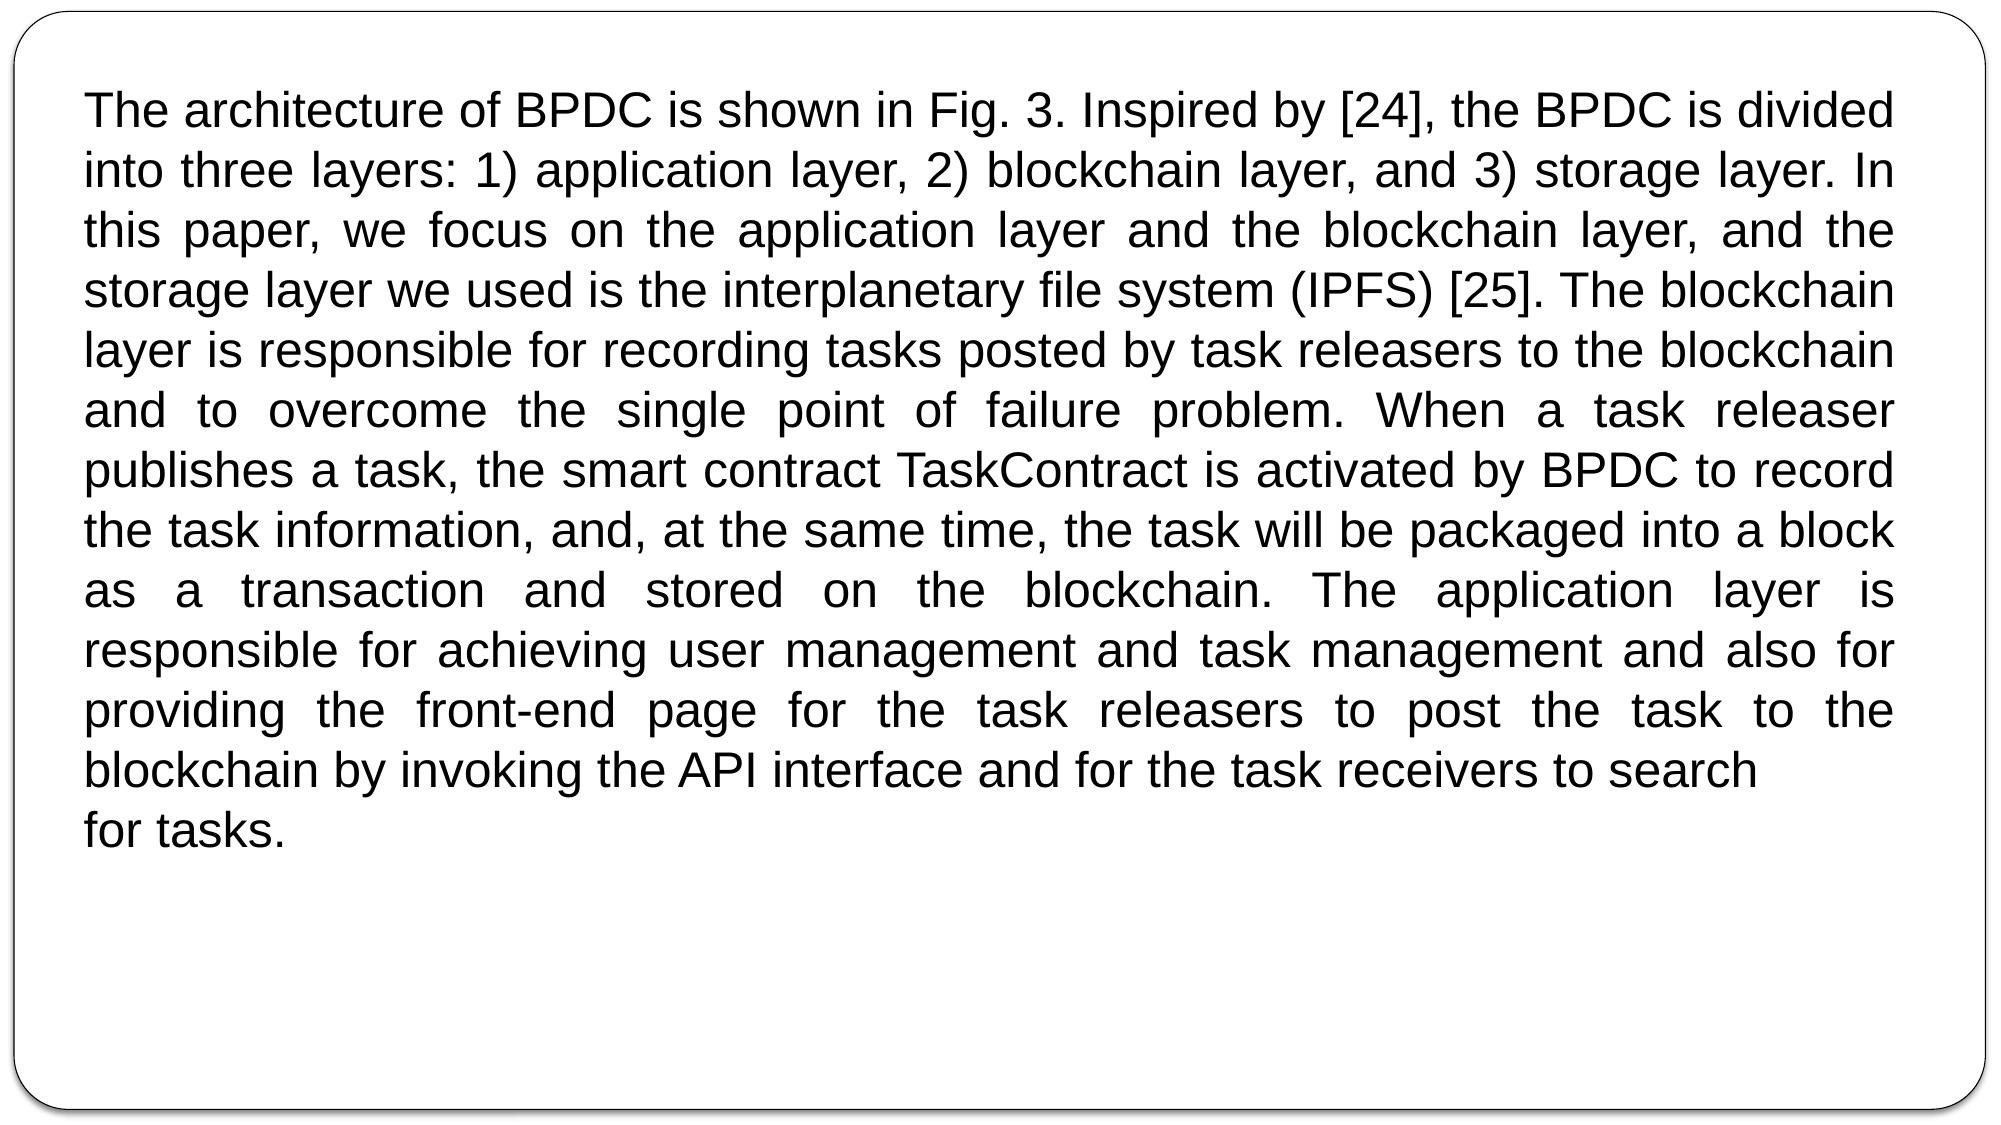

The architecture of BPDC is shown in Fig. 3. Inspired by [24], the BPDC is divided into three layers: 1) application layer, 2) blockchain layer, and 3) storage layer. In this paper, we focus on the application layer and the blockchain layer, and the storage layer we used is the interplanetary file system (IPFS) [25]. The blockchain layer is responsible for recording tasks posted by task releasers to the blockchain and to overcome the single point of failure problem. When a task releaser publishes a task, the smart contract TaskContract is activated by BPDC to record the task information, and, at the same time, the task will be packaged into a block as a transaction and stored on the blockchain. The application layer is responsible for achieving user management and task management and also for providing the front-end page for the task releasers to post the task to the blockchain by invoking the API interface and for the task receivers to search
for tasks.